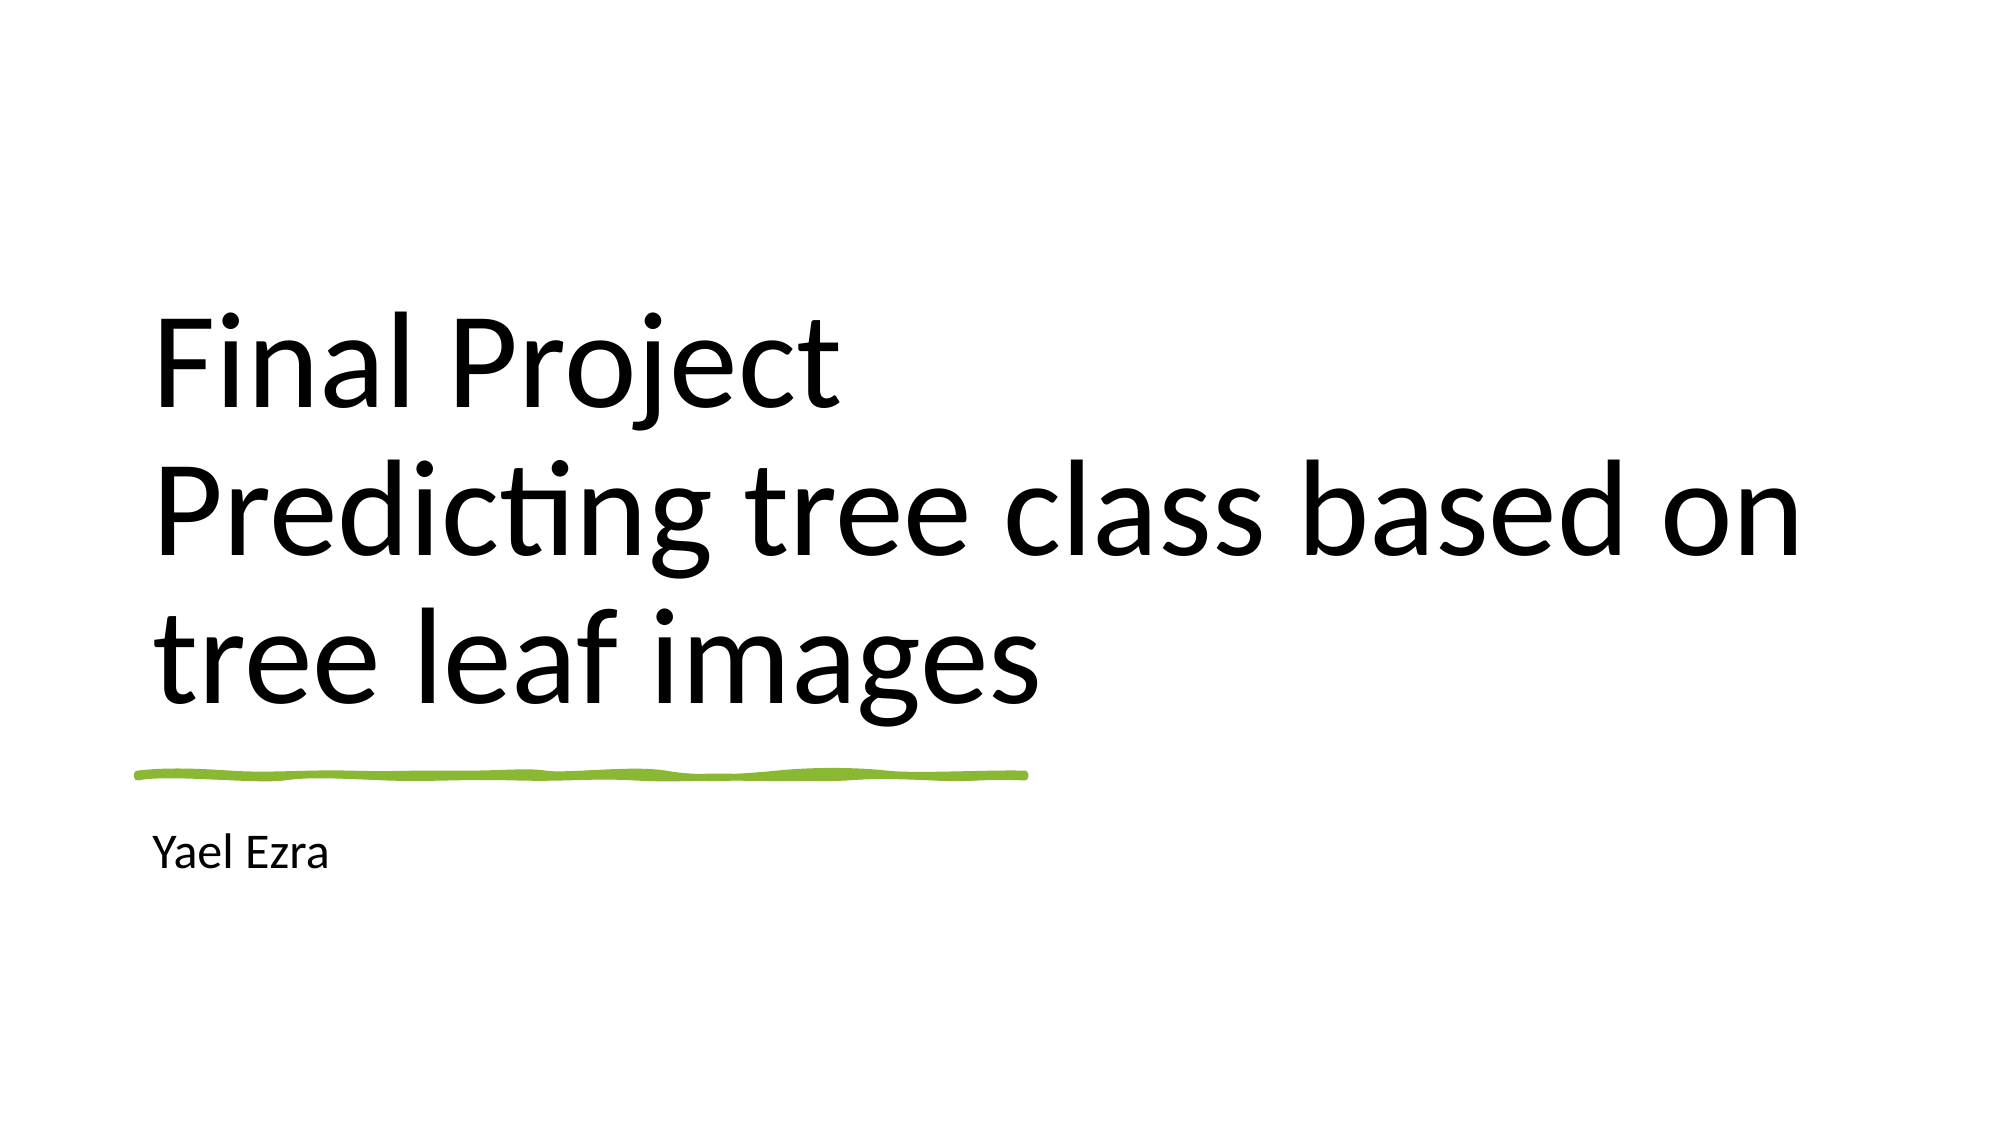

# Final Project Predicting tree class based on tree leaf images

Yael Ezra